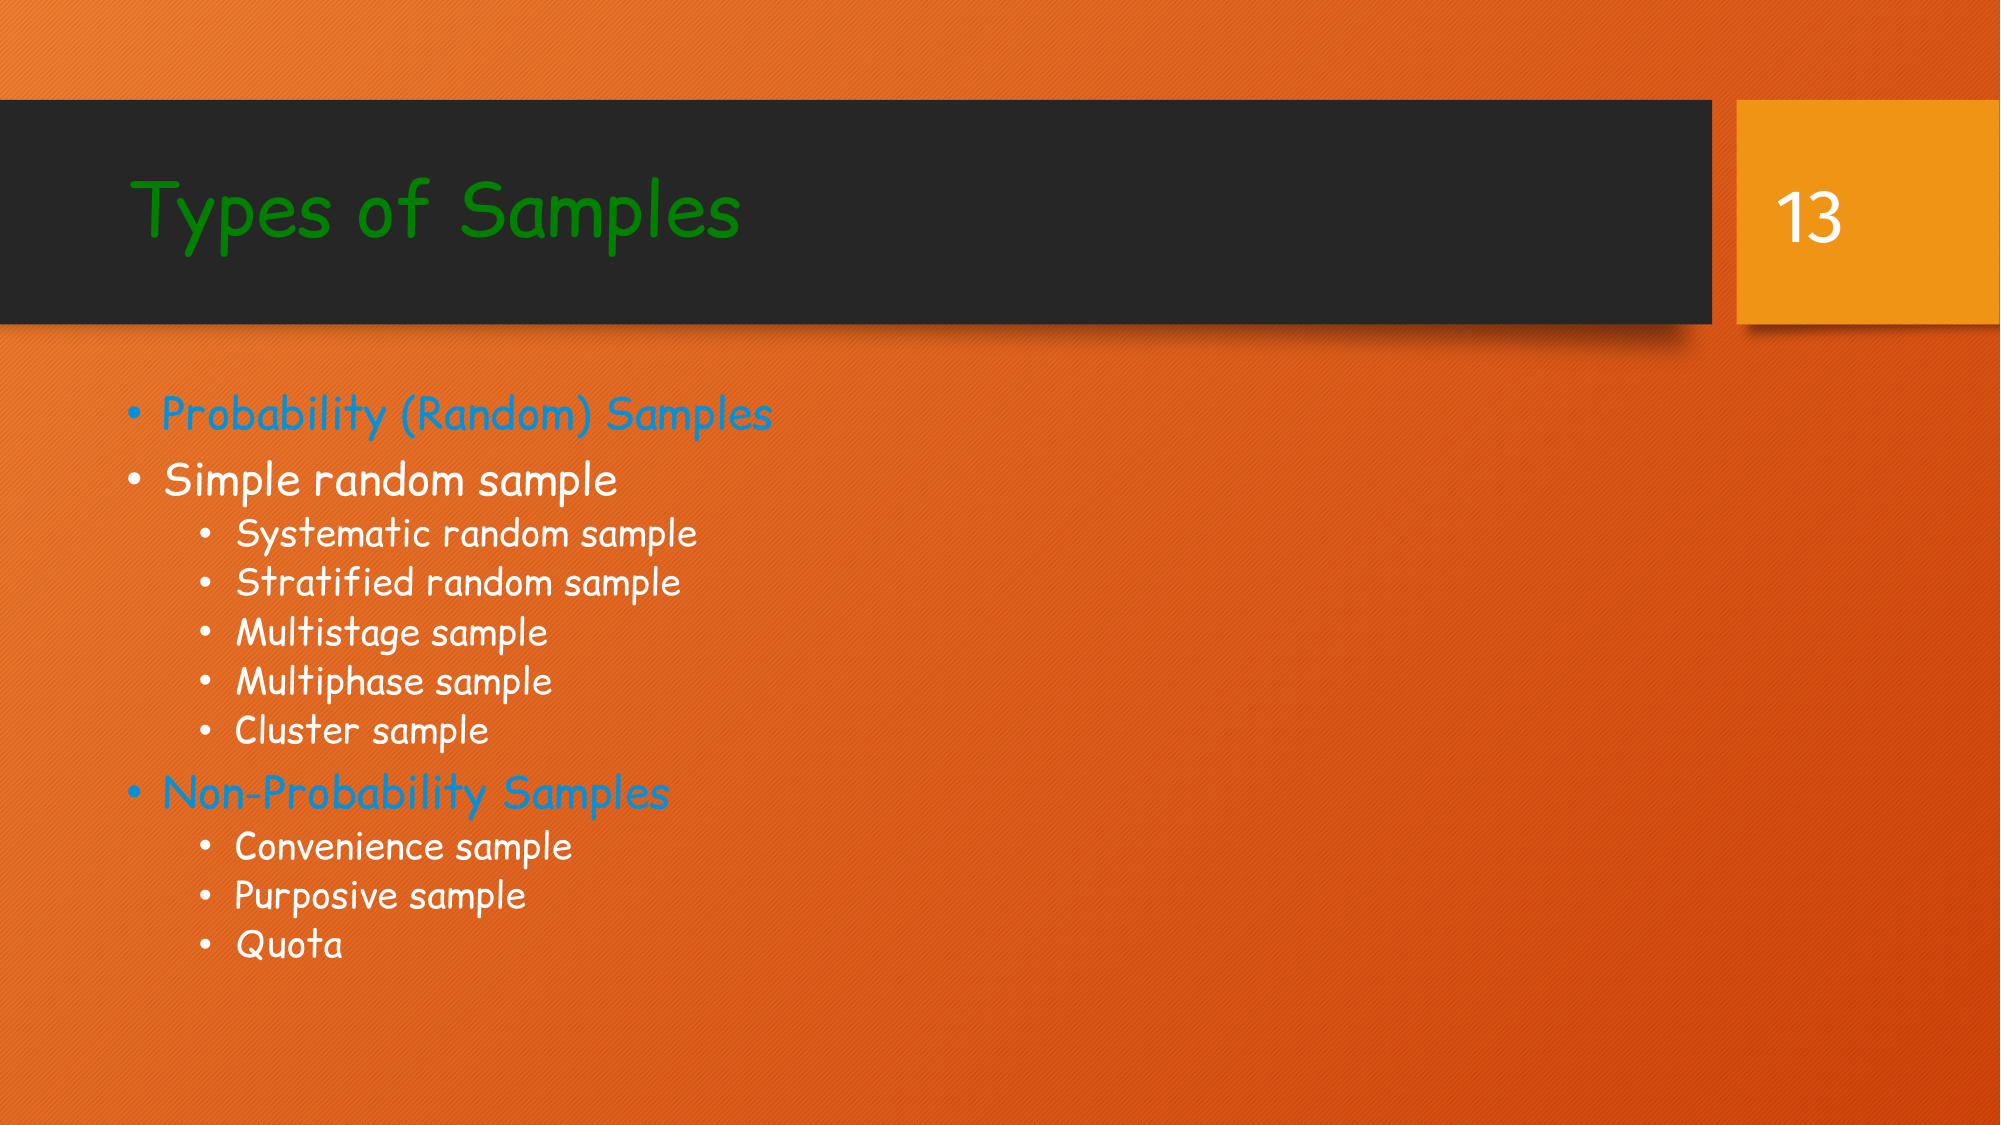

13
# Types of Samples
Probability (Random) Samples
Simple random sample
Systematic random sample
Stratified random sample
Multistage sample
Multiphase sample
Cluster sample
Non-Probability Samples
Convenience sample
Purposive sample
Quota